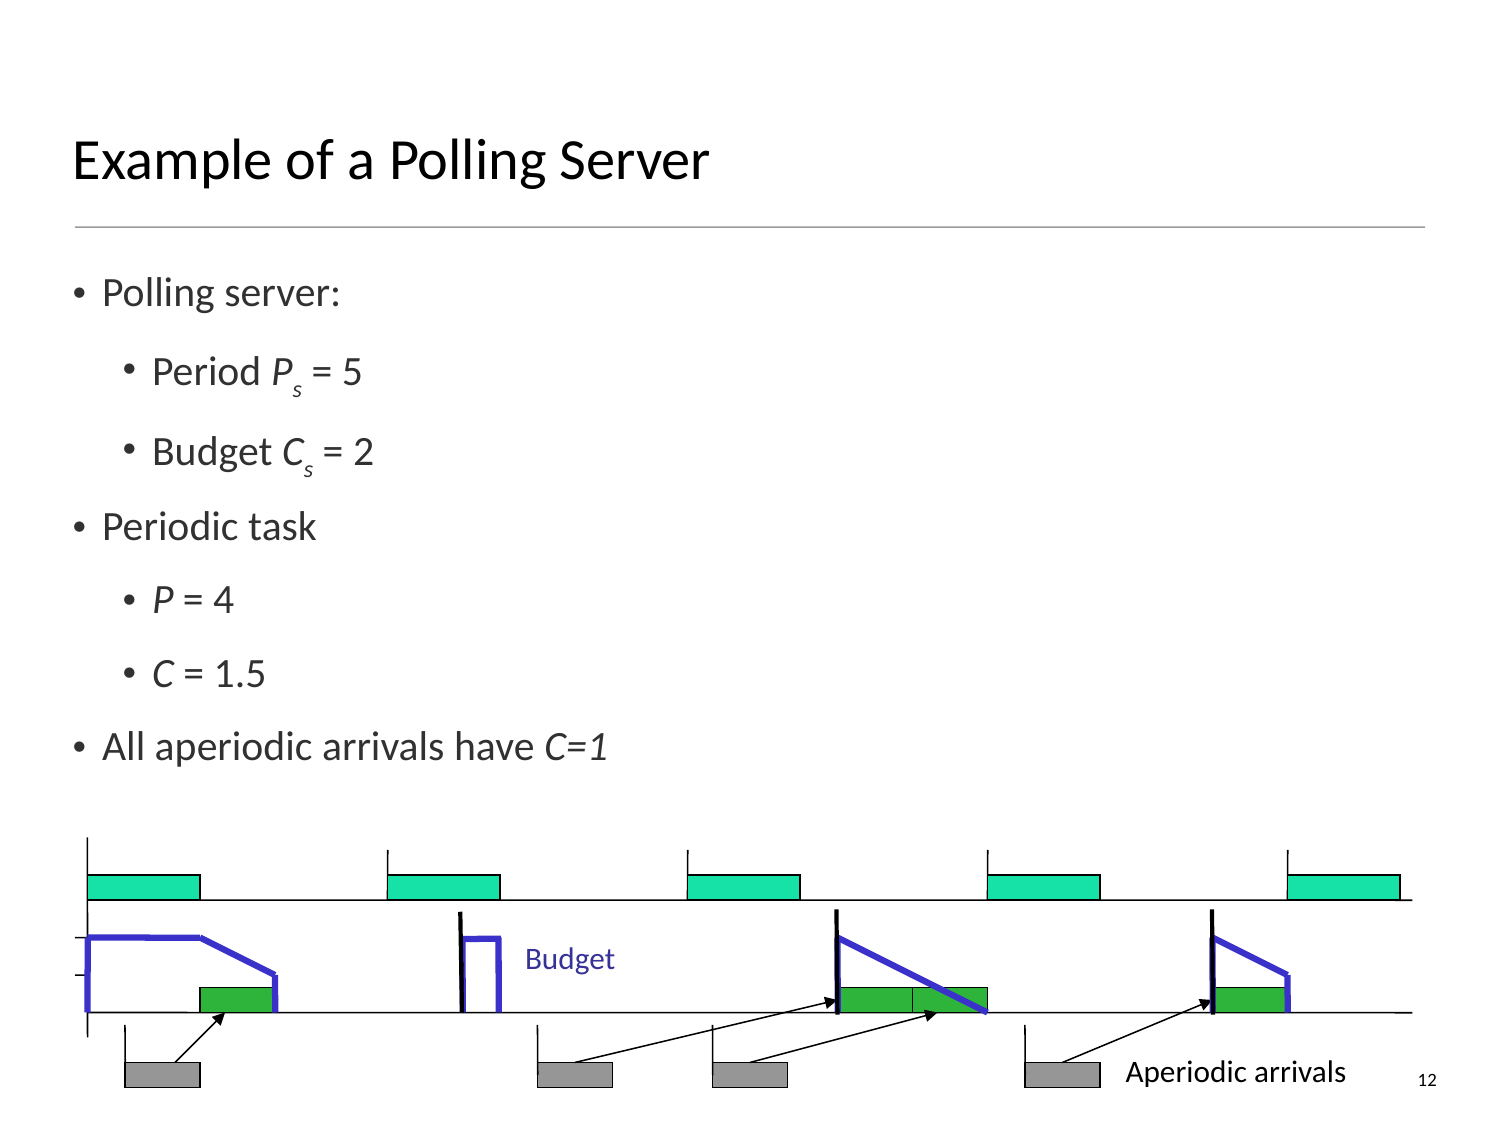

# Example of a Polling Server

Polling server:
Period Ps = 5
Budget Cs = 2
Periodic task
P = 4
C = 1.5
All aperiodic arrivals have C=1

Budget

Aperiodic arrivals
12